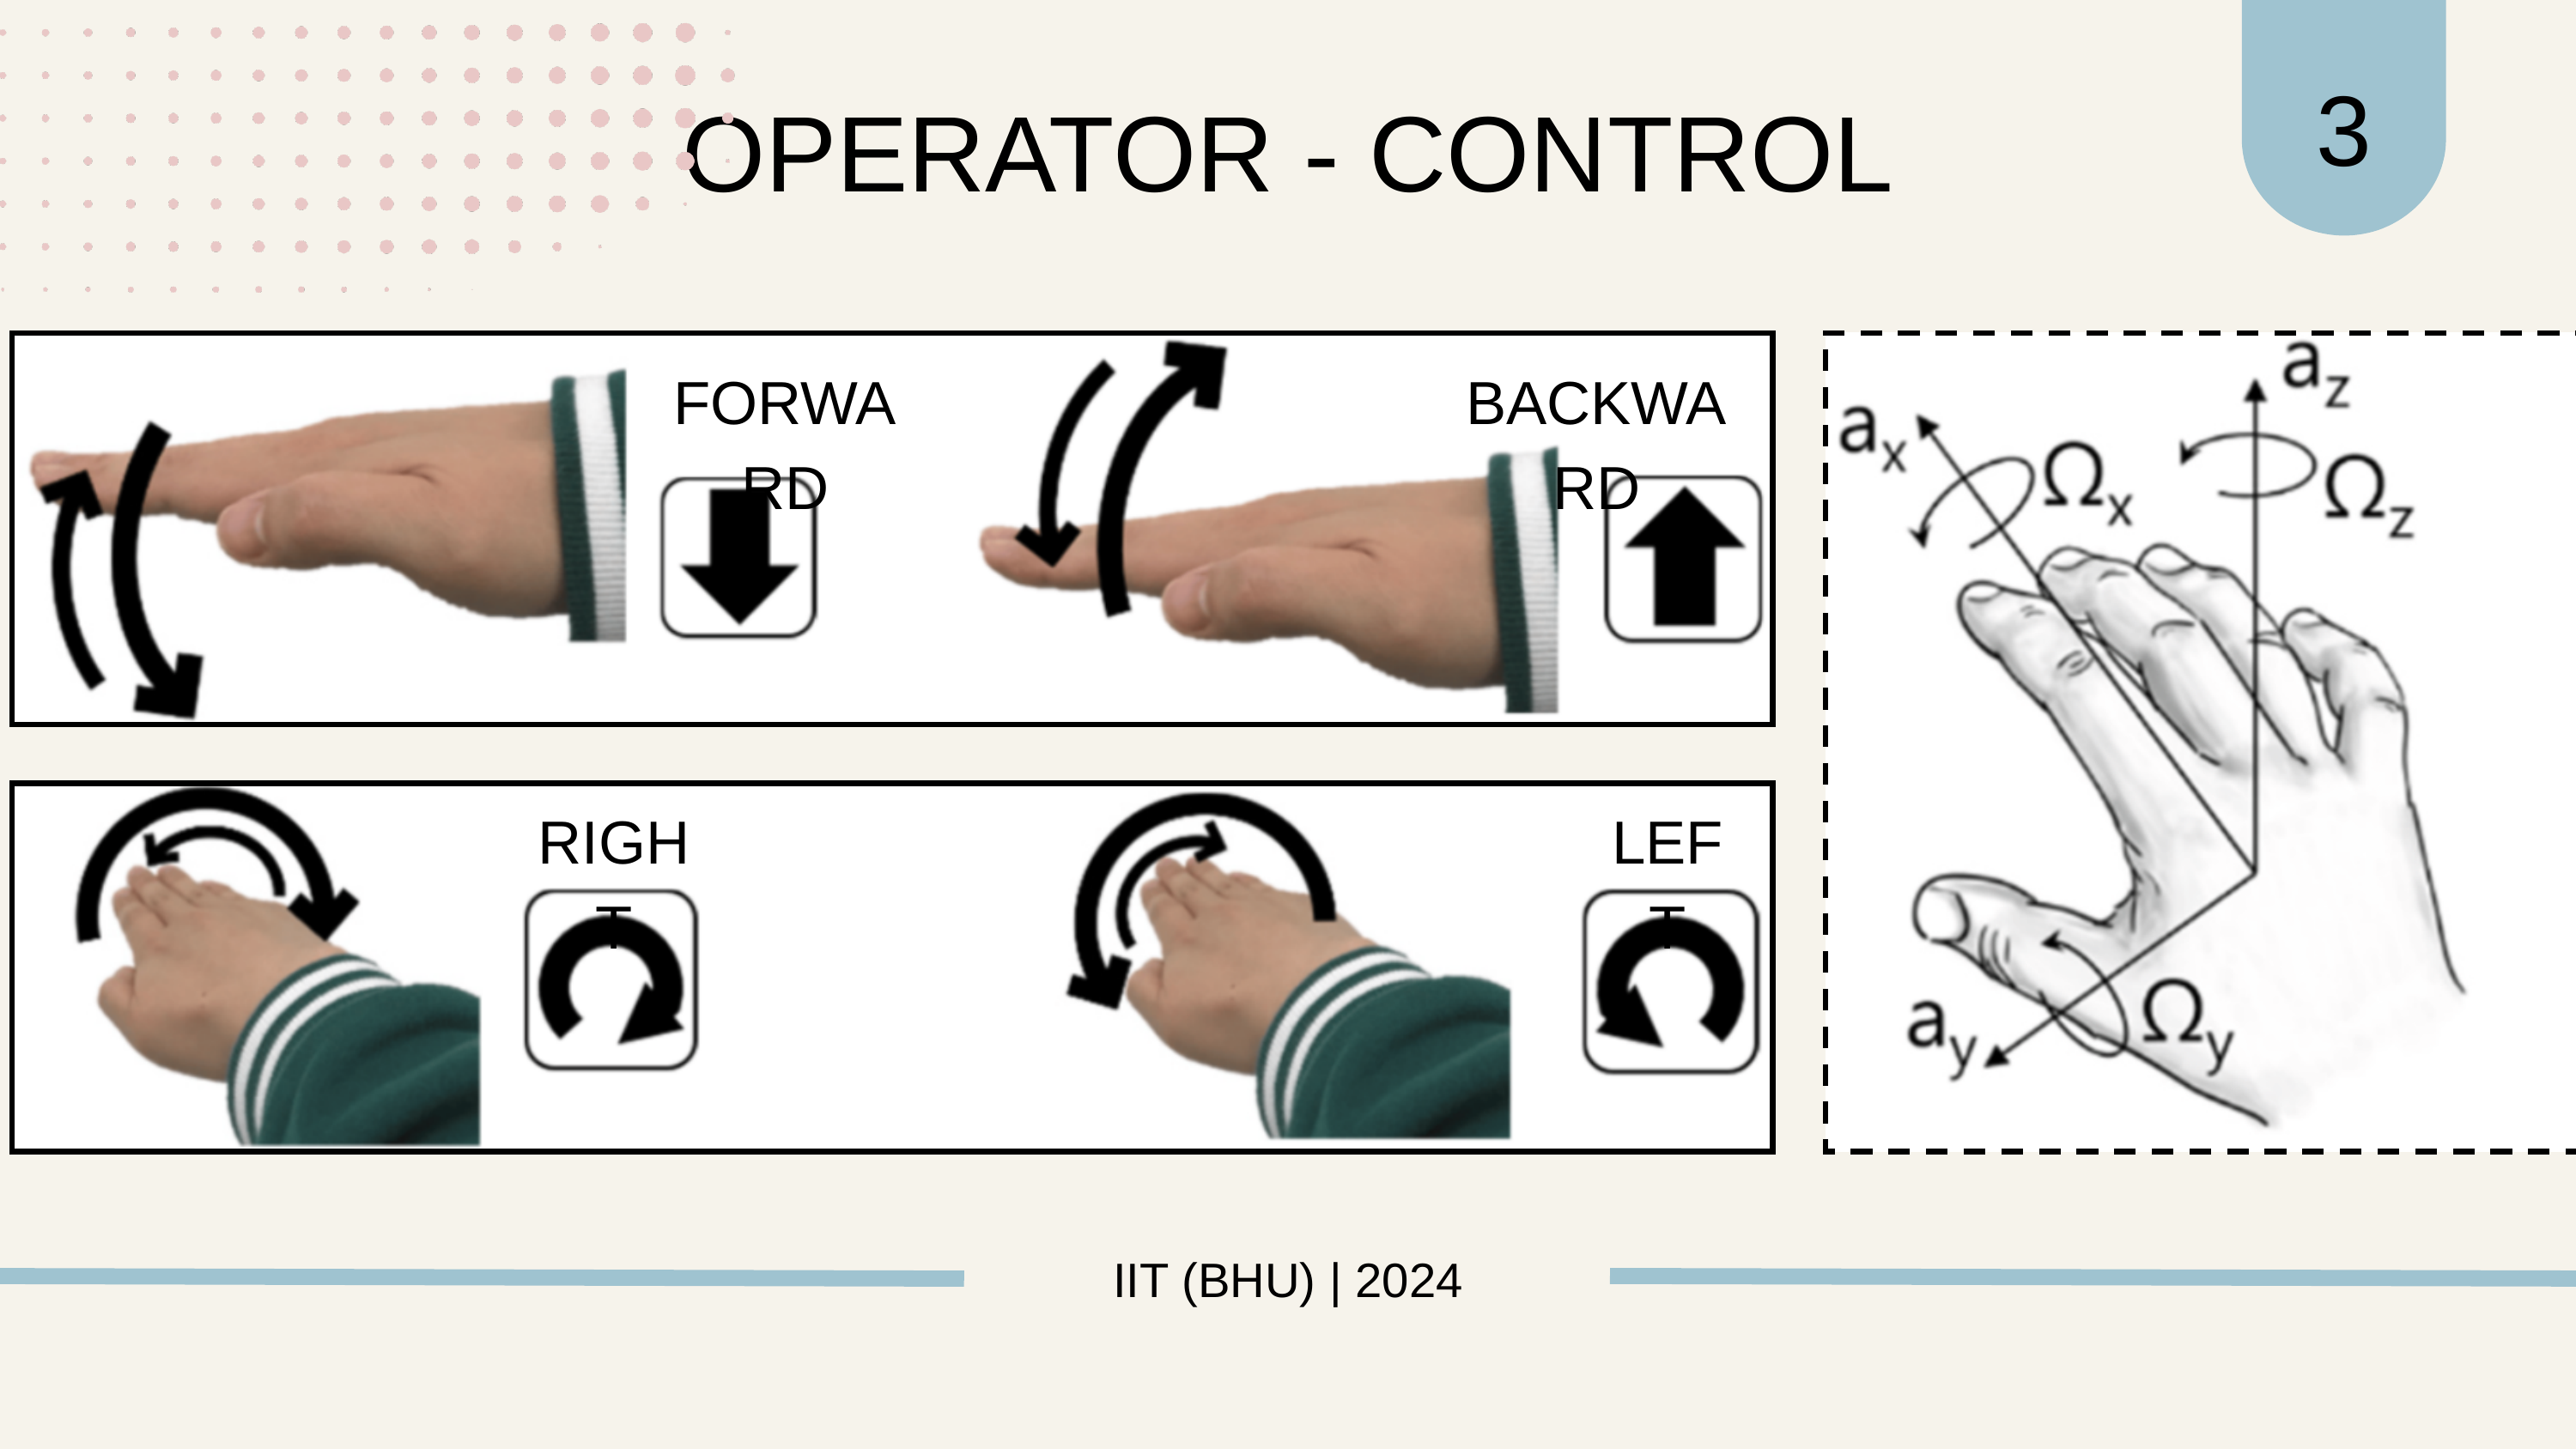

3

OPERATOR - CONTROL

FORWARD
BACKWARD

RIGHT
LEFT
IIT (BHU) | 2024